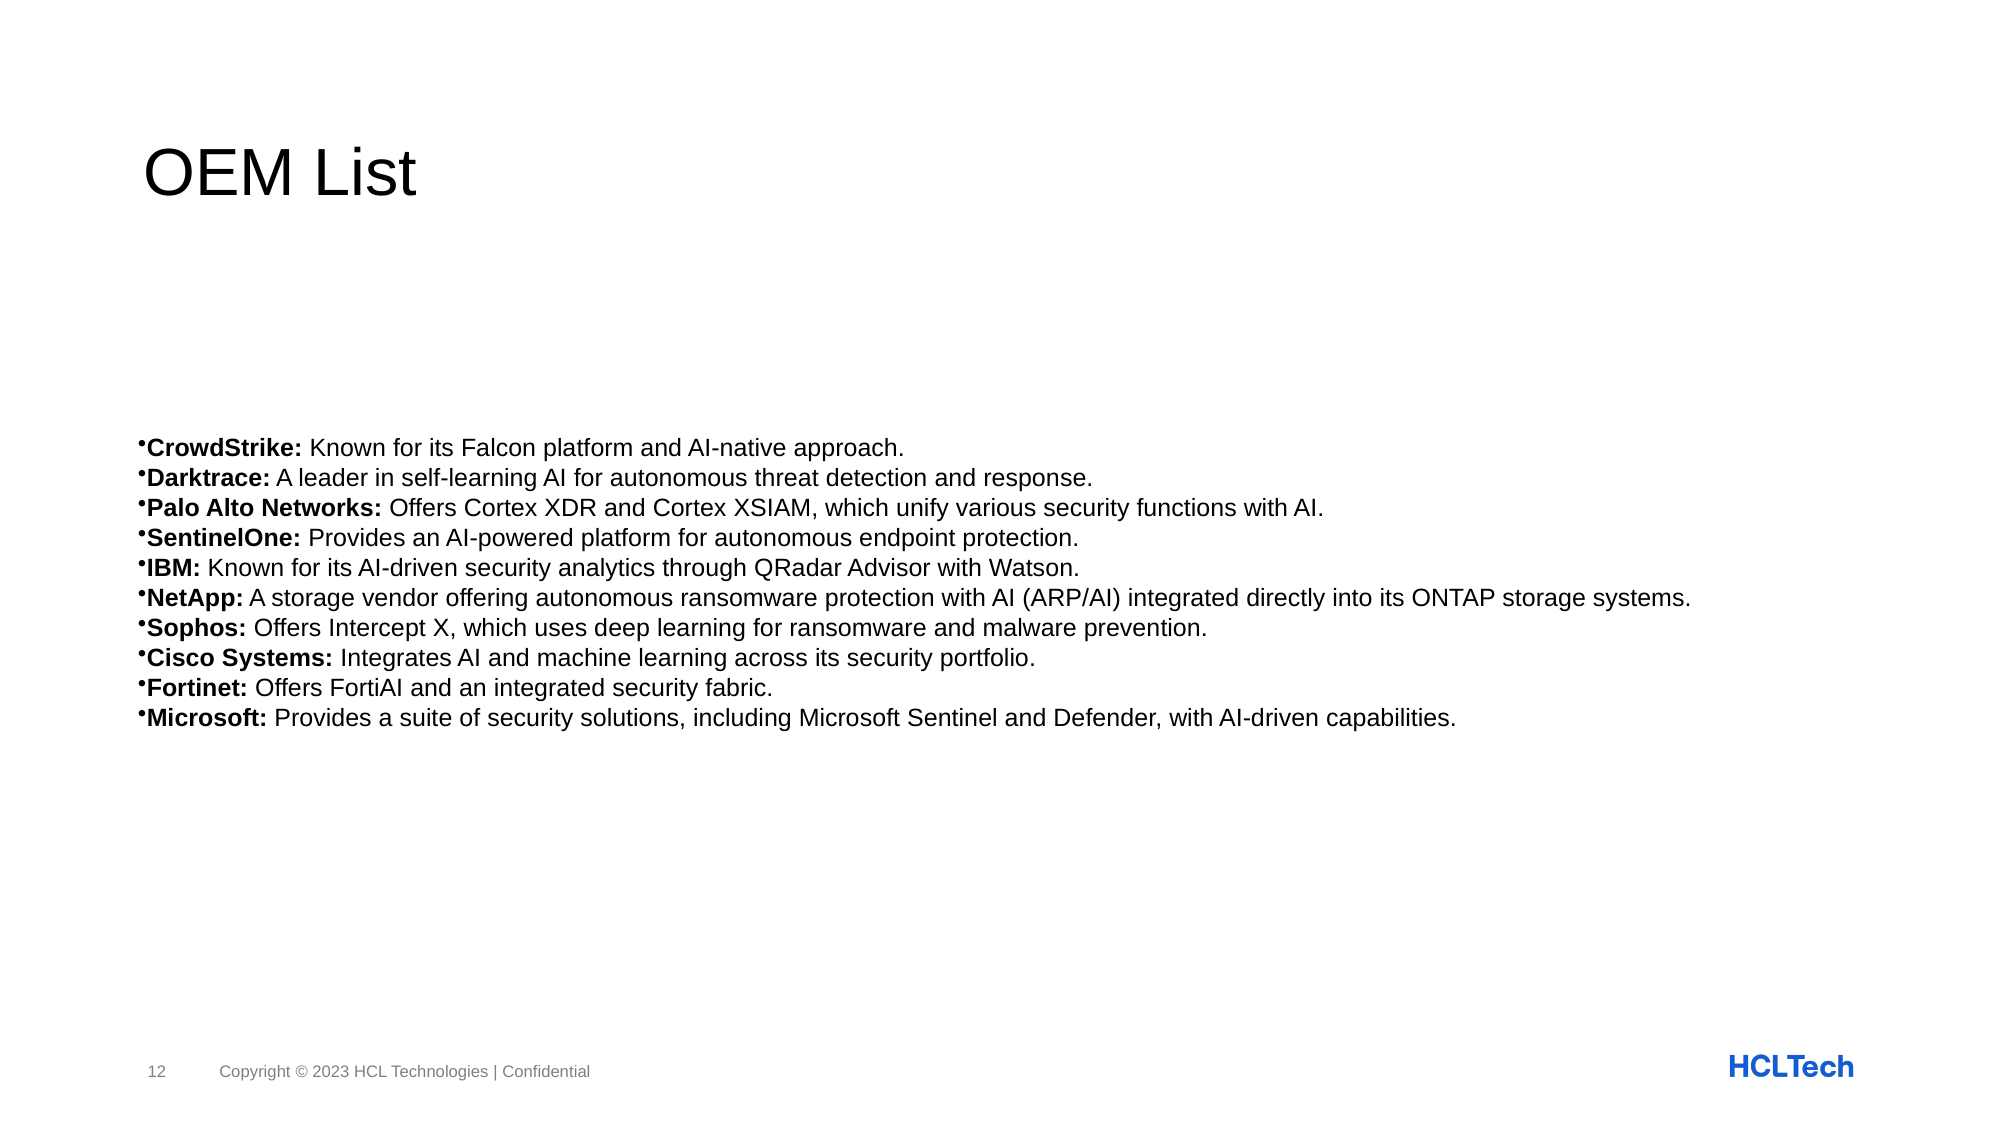

# OEM List
CrowdStrike: Known for its Falcon platform and AI-native approach.
Darktrace: A leader in self-learning AI for autonomous threat detection and response.
Palo Alto Networks: Offers Cortex XDR and Cortex XSIAM, which unify various security functions with AI.
SentinelOne: Provides an AI-powered platform for autonomous endpoint protection.
IBM: Known for its AI-driven security analytics through QRadar Advisor with Watson.
NetApp: A storage vendor offering autonomous ransomware protection with AI (ARP/AI) integrated directly into its ONTAP storage systems.
Sophos: Offers Intercept X, which uses deep learning for ransomware and malware prevention.
Cisco Systems: Integrates AI and machine learning across its security portfolio.
Fortinet: Offers FortiAI and an integrated security fabric.
Microsoft: Provides a suite of security solutions, including Microsoft Sentinel and Defender, with AI-driven capabilities.
12
Copyright © 2023 HCL Technologies | Confidential